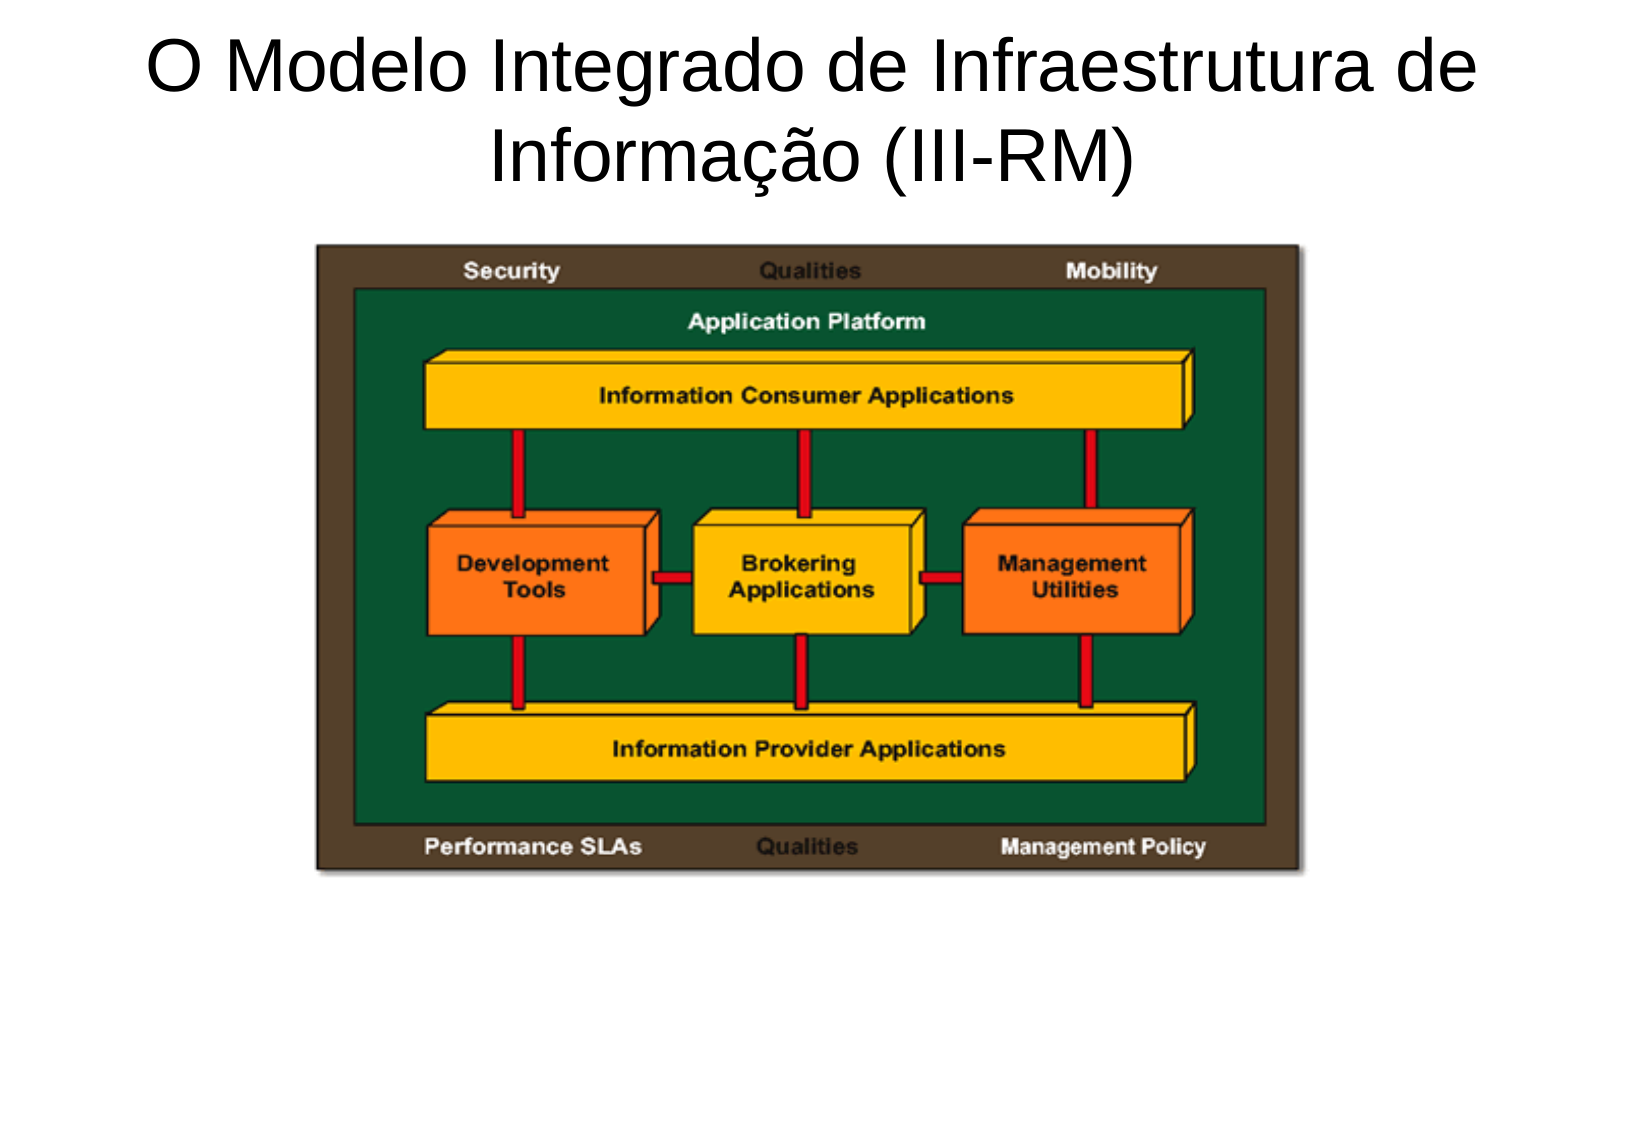

O Modelo Integrado de Infraestrutura de
Informação (III-RM)